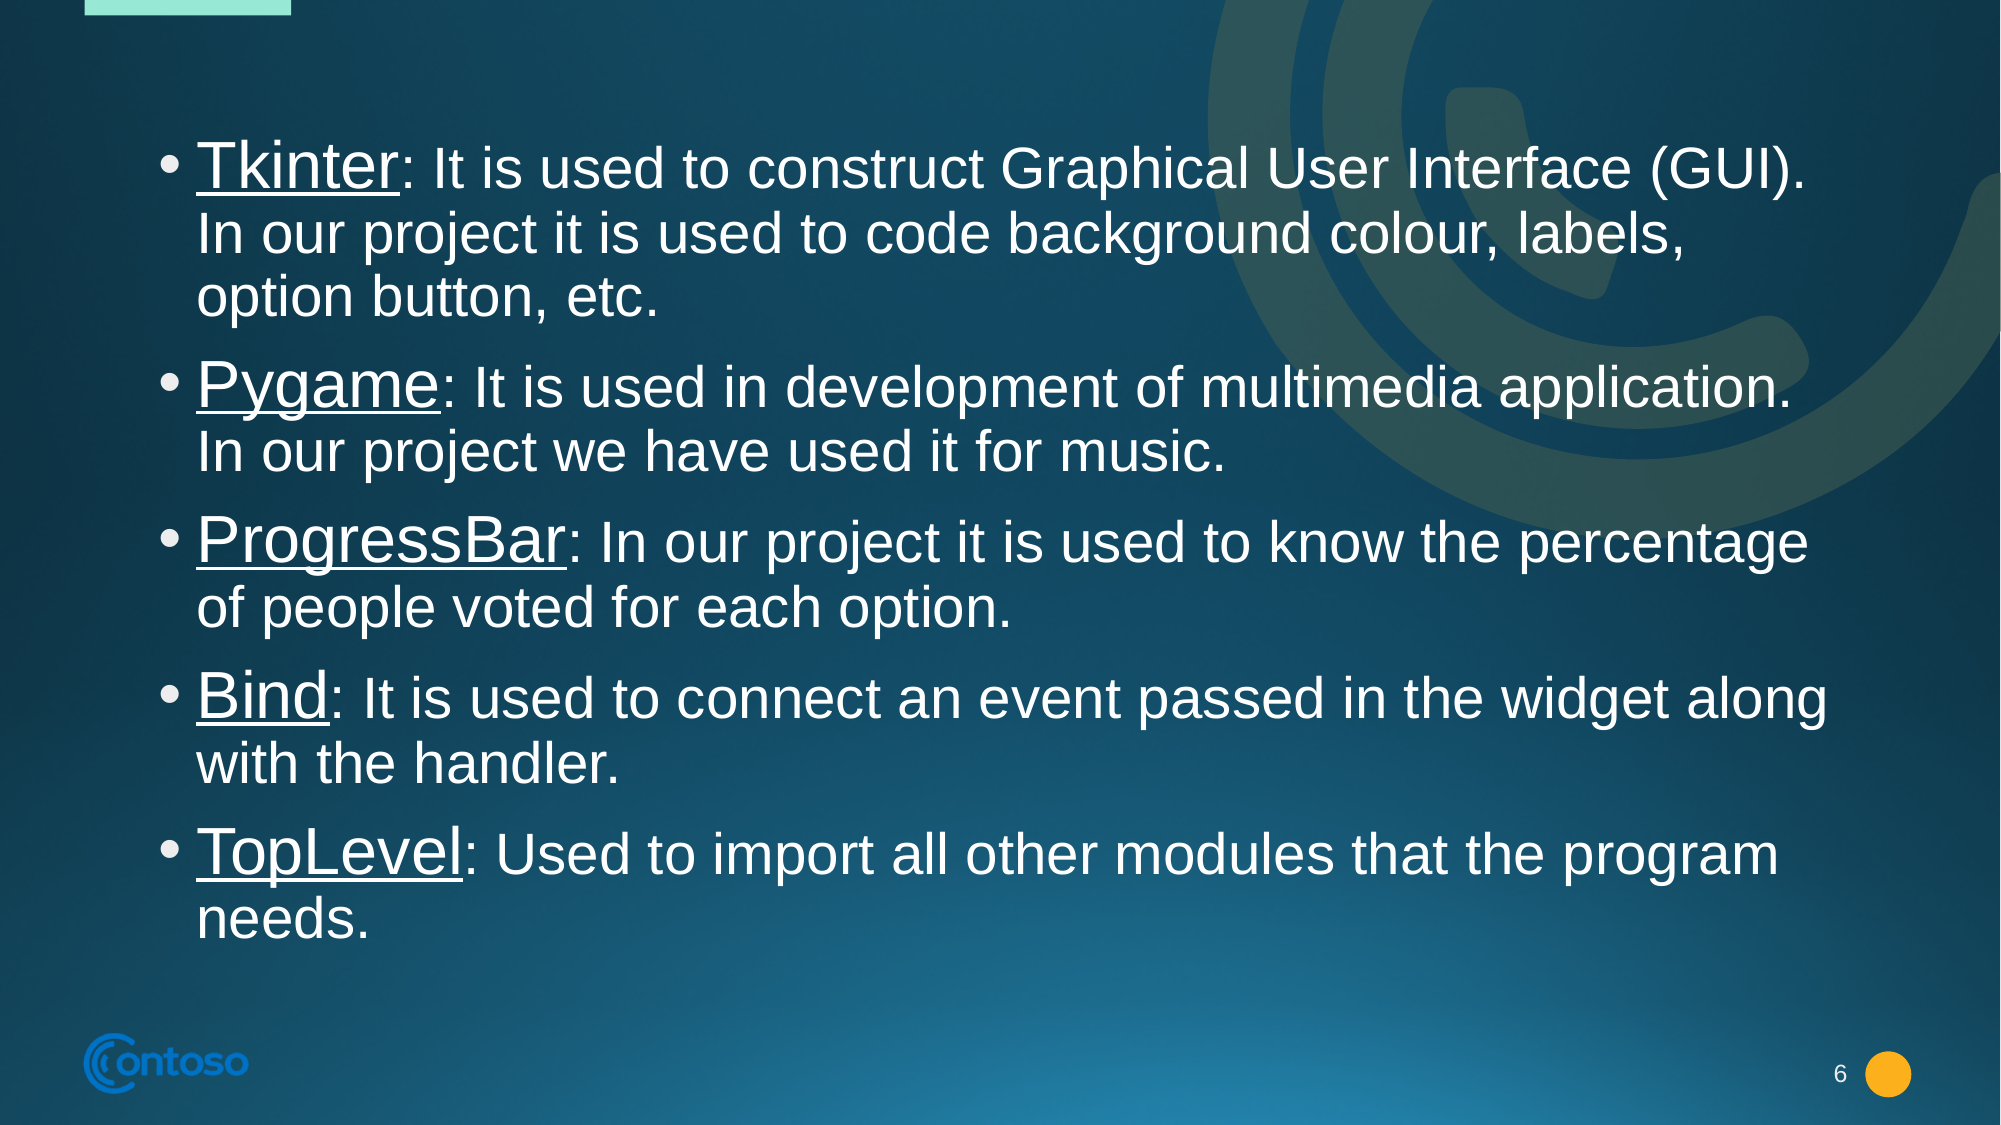

Tkinter: It is used to construct Graphical User Interface (GUI). In our project it is used to code background colour, labels, option button, etc.
Pygame: It is used in development of multimedia application. In our project we have used it for music.
ProgressBar: In our project it is used to know the percentage of people voted for each option.
Bind: It is used to connect an event passed in the widget along with the handler.
TopLevel: Used to import all other modules that the program needs.
6